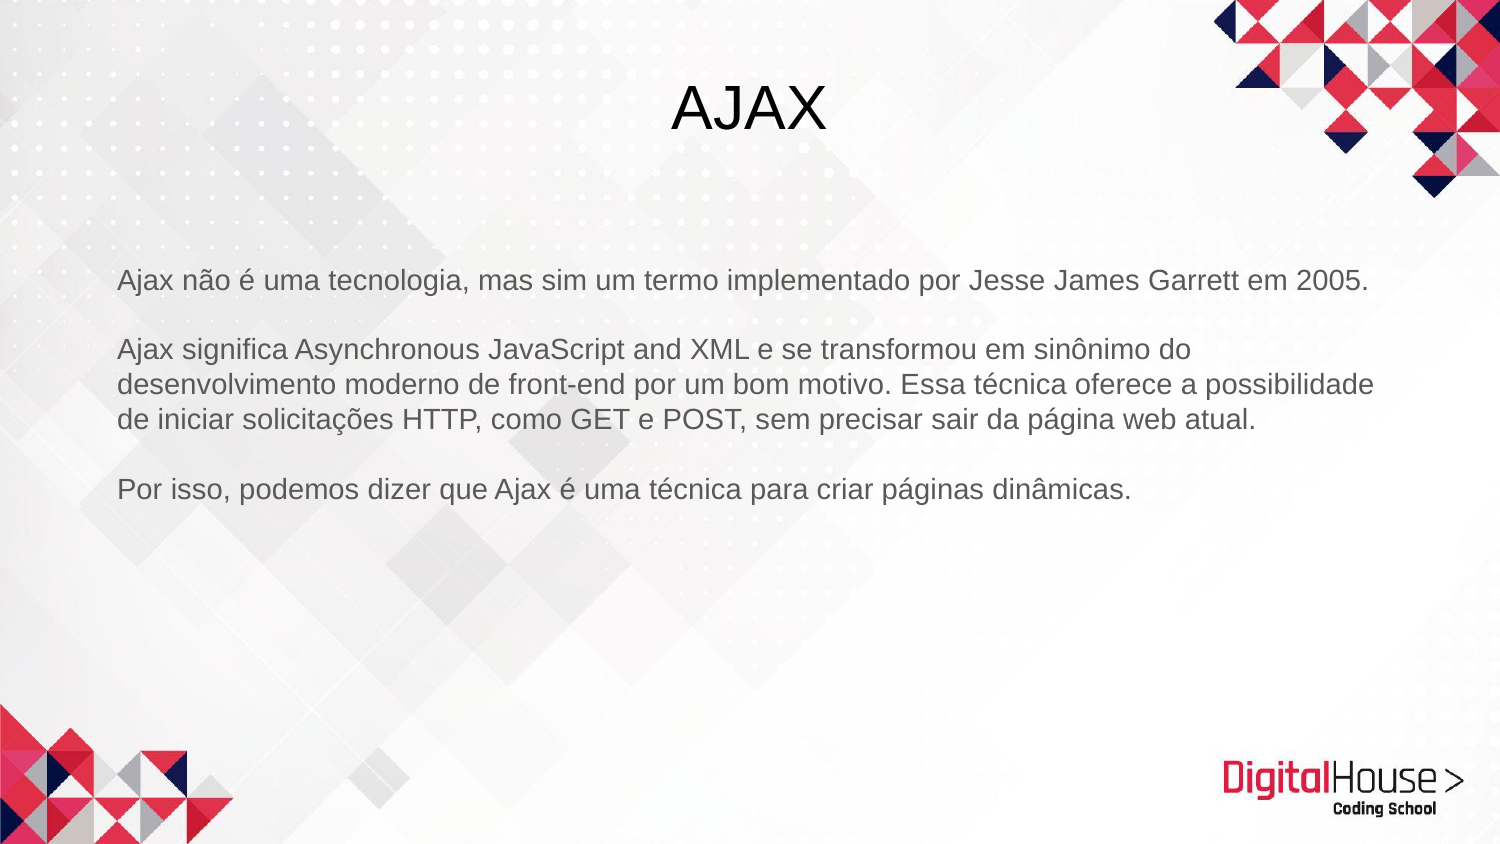

AJAX

Ajax não é uma tecnologia, mas sim um termo implementado por Jesse James Garrett em 2005.

Ajax significa Asynchronous JavaScript and XML e se transformou em sinônimo do desenvolvimento moderno de front-end por um bom motivo. Essa técnica oferece a possibilidade de iniciar solicitações HTTP, como GET e POST, sem precisar sair da página web atual.

Por isso, podemos dizer que Ajax é uma técnica para criar páginas dinâmicas.